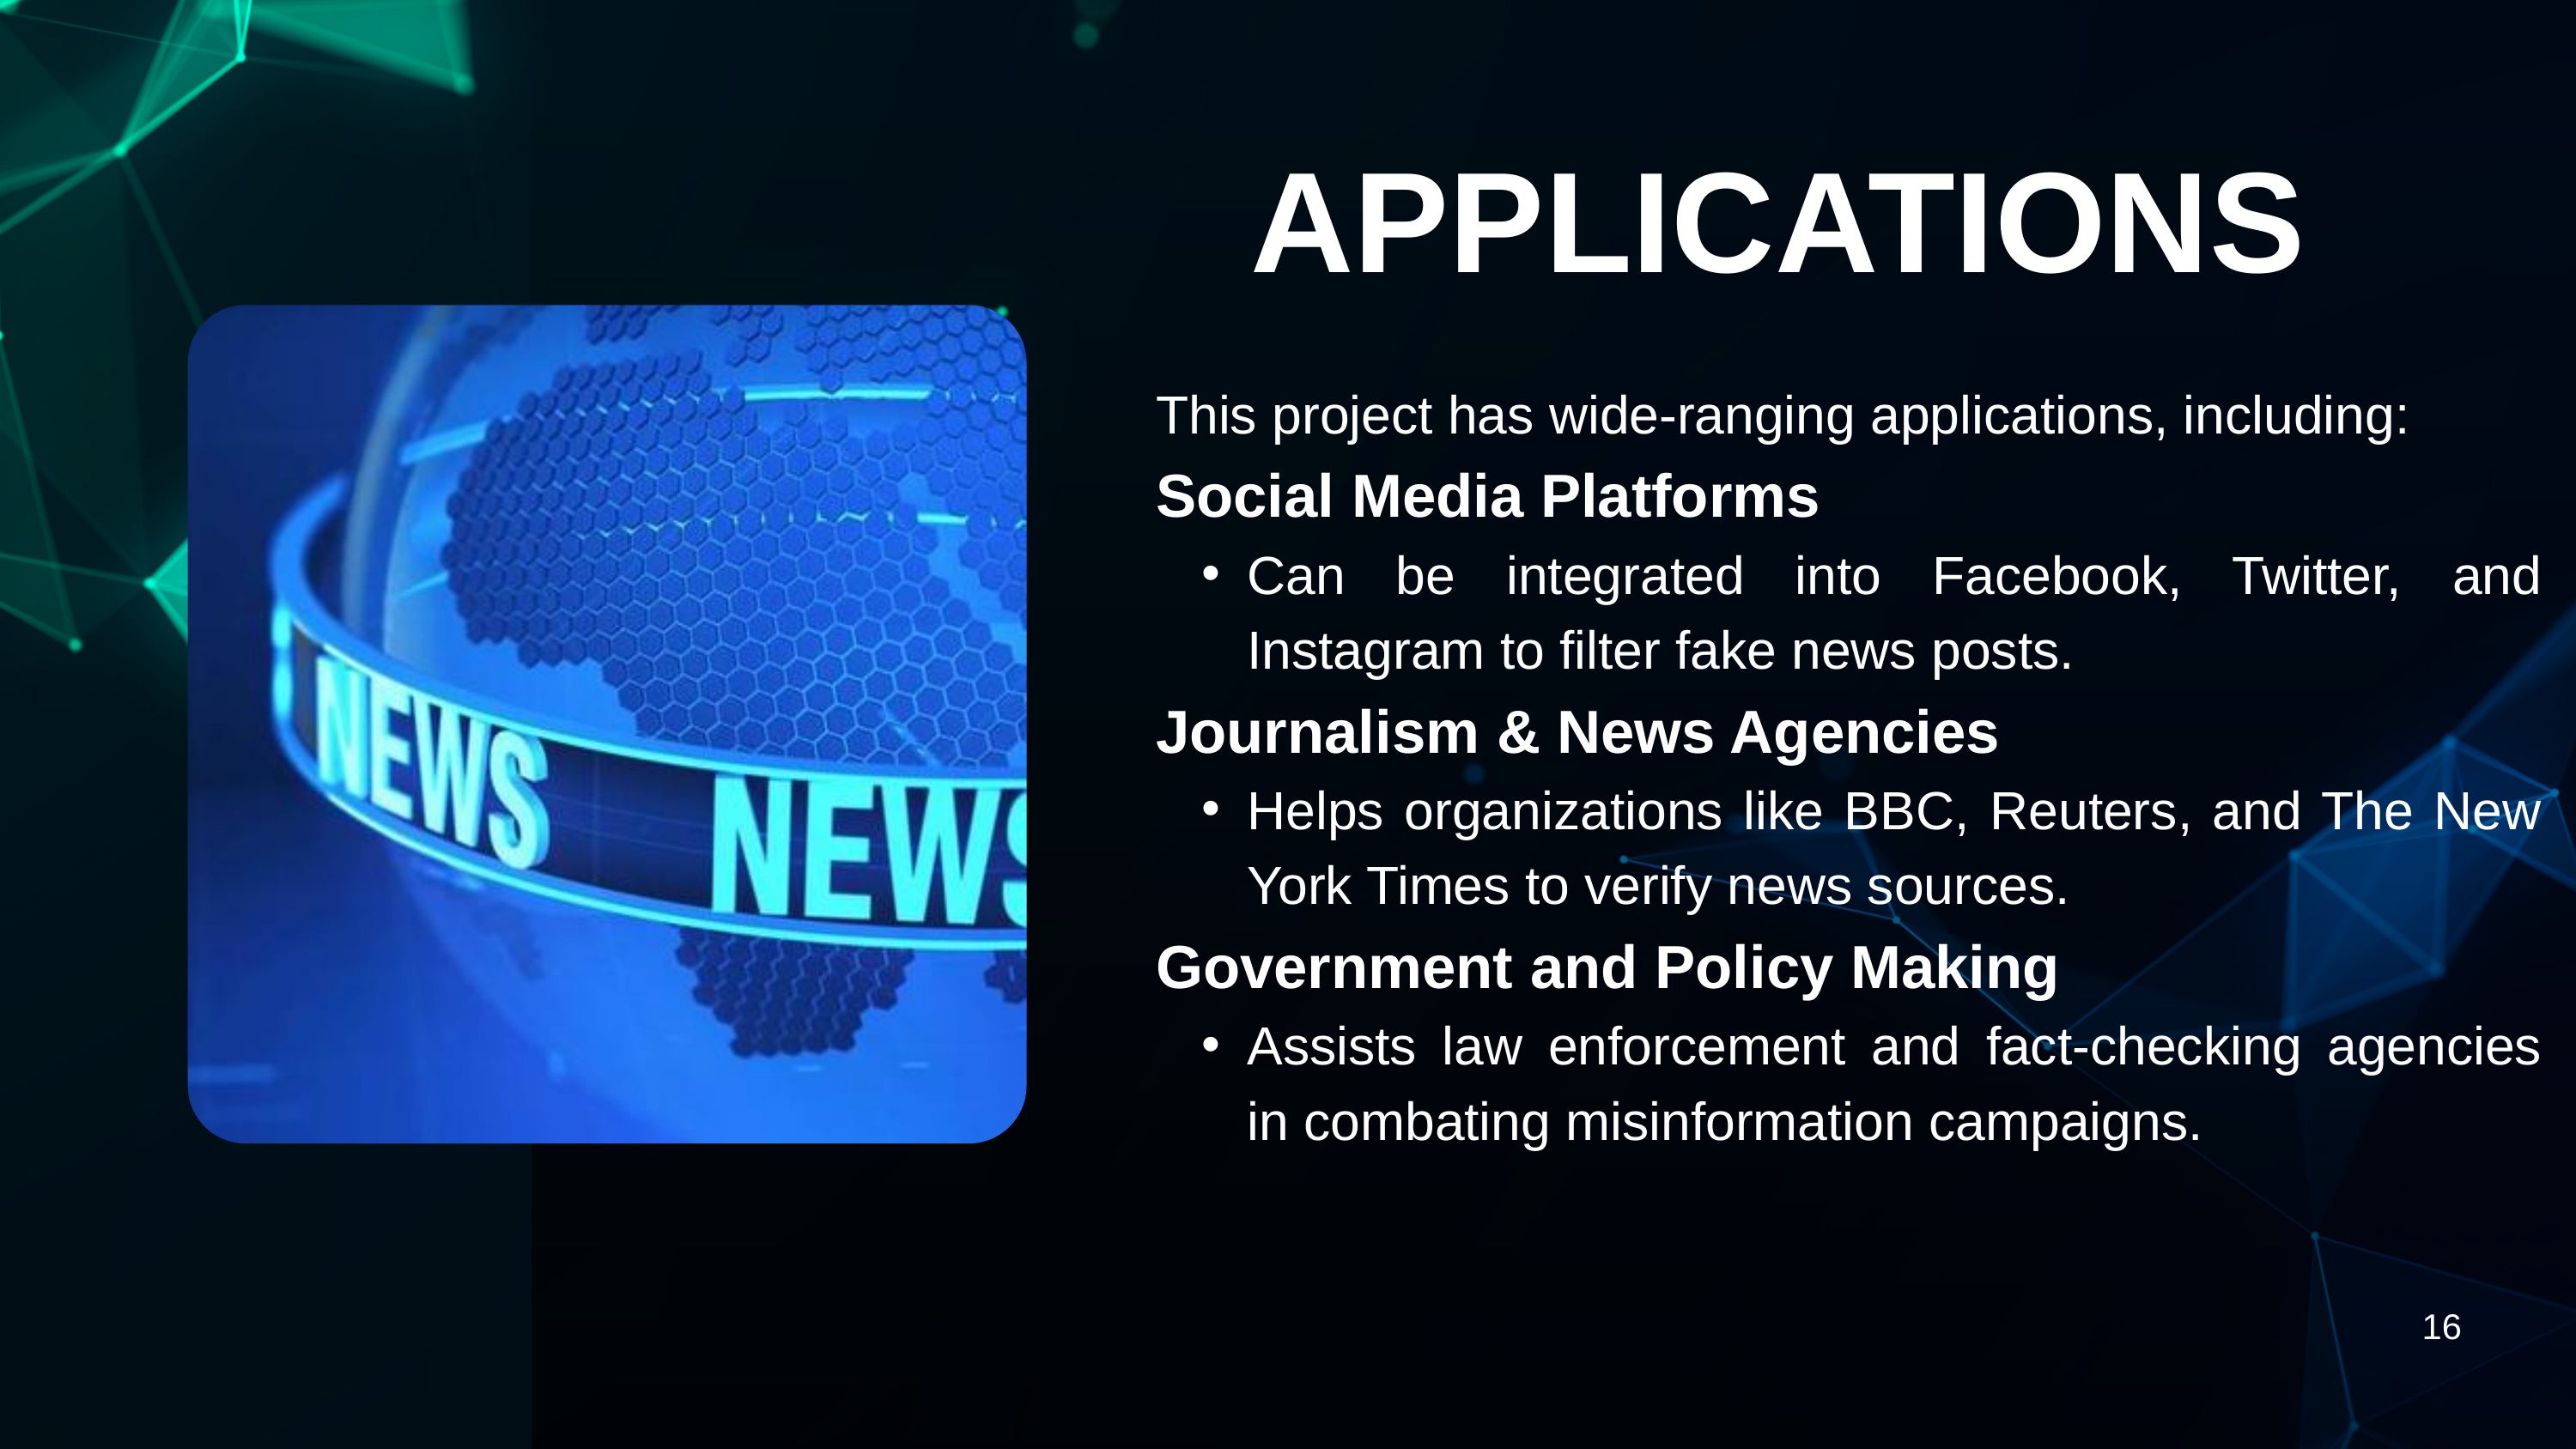

APPLICATIONS

This project has wide-ranging applications, including:
Social Media Platforms
Can be integrated into Facebook, Twitter, and Instagram to filter fake news posts.
Journalism & News Agencies
Helps organizations like BBC, Reuters, and The New York Times to verify news sources.
Government and Policy Making
Assists law enforcement and fact-checking agencies in combating misinformation campaigns.

16